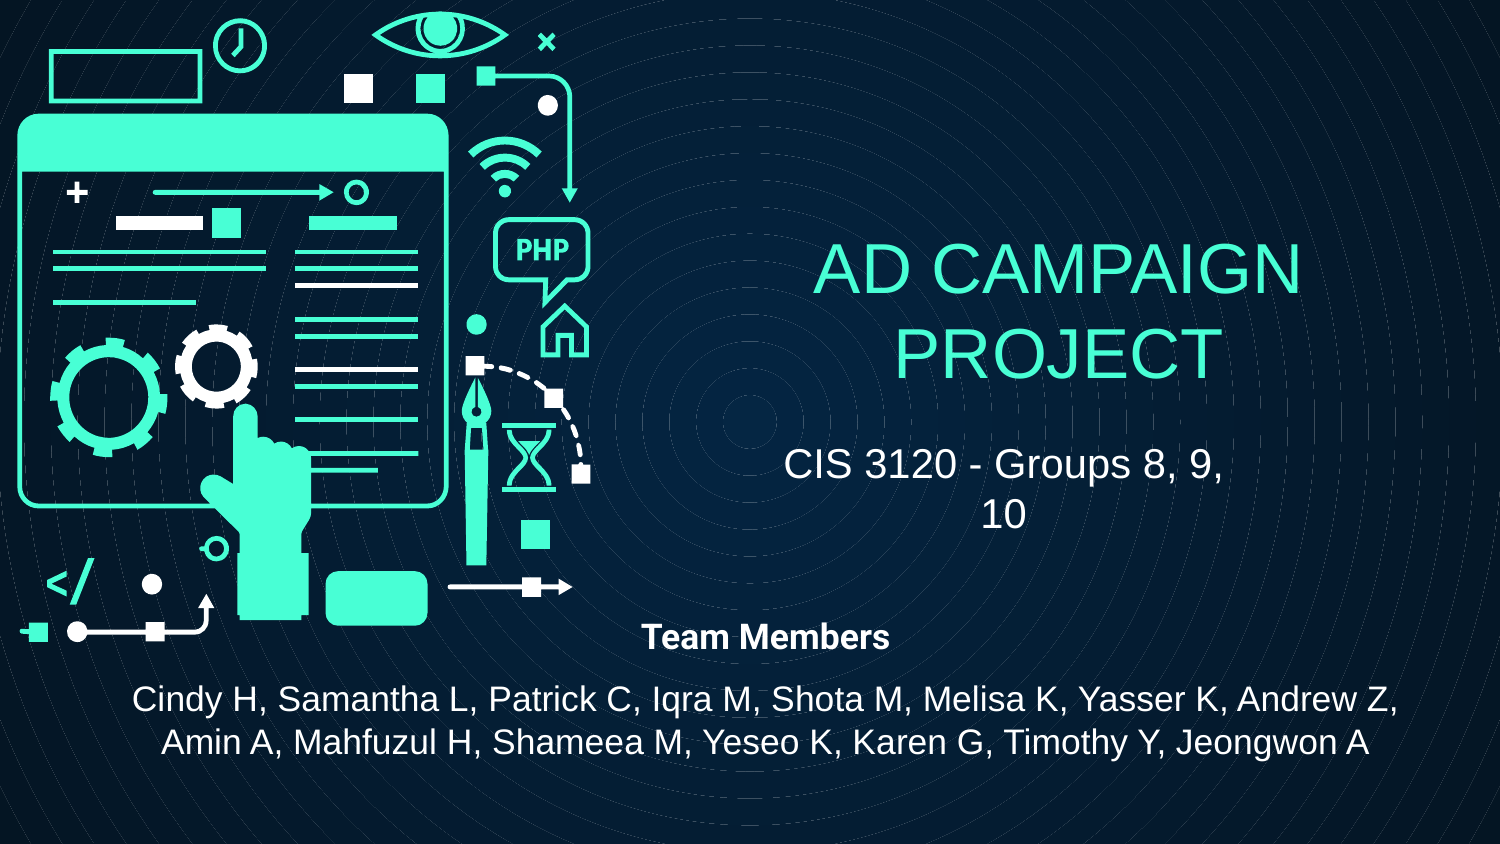

# AD CAMPAIGN PROJECT

CIS 3120 - Groups 8, 9, 10

Team Members

Cindy H, Samantha L, Patrick C, Iqra M, Shota M, Melisa K, Yasser K, Andrew Z,
Amin A, Mahfuzul H, Shameea M, Yeseo K, Karen G, Timothy Y, Jeongwon A